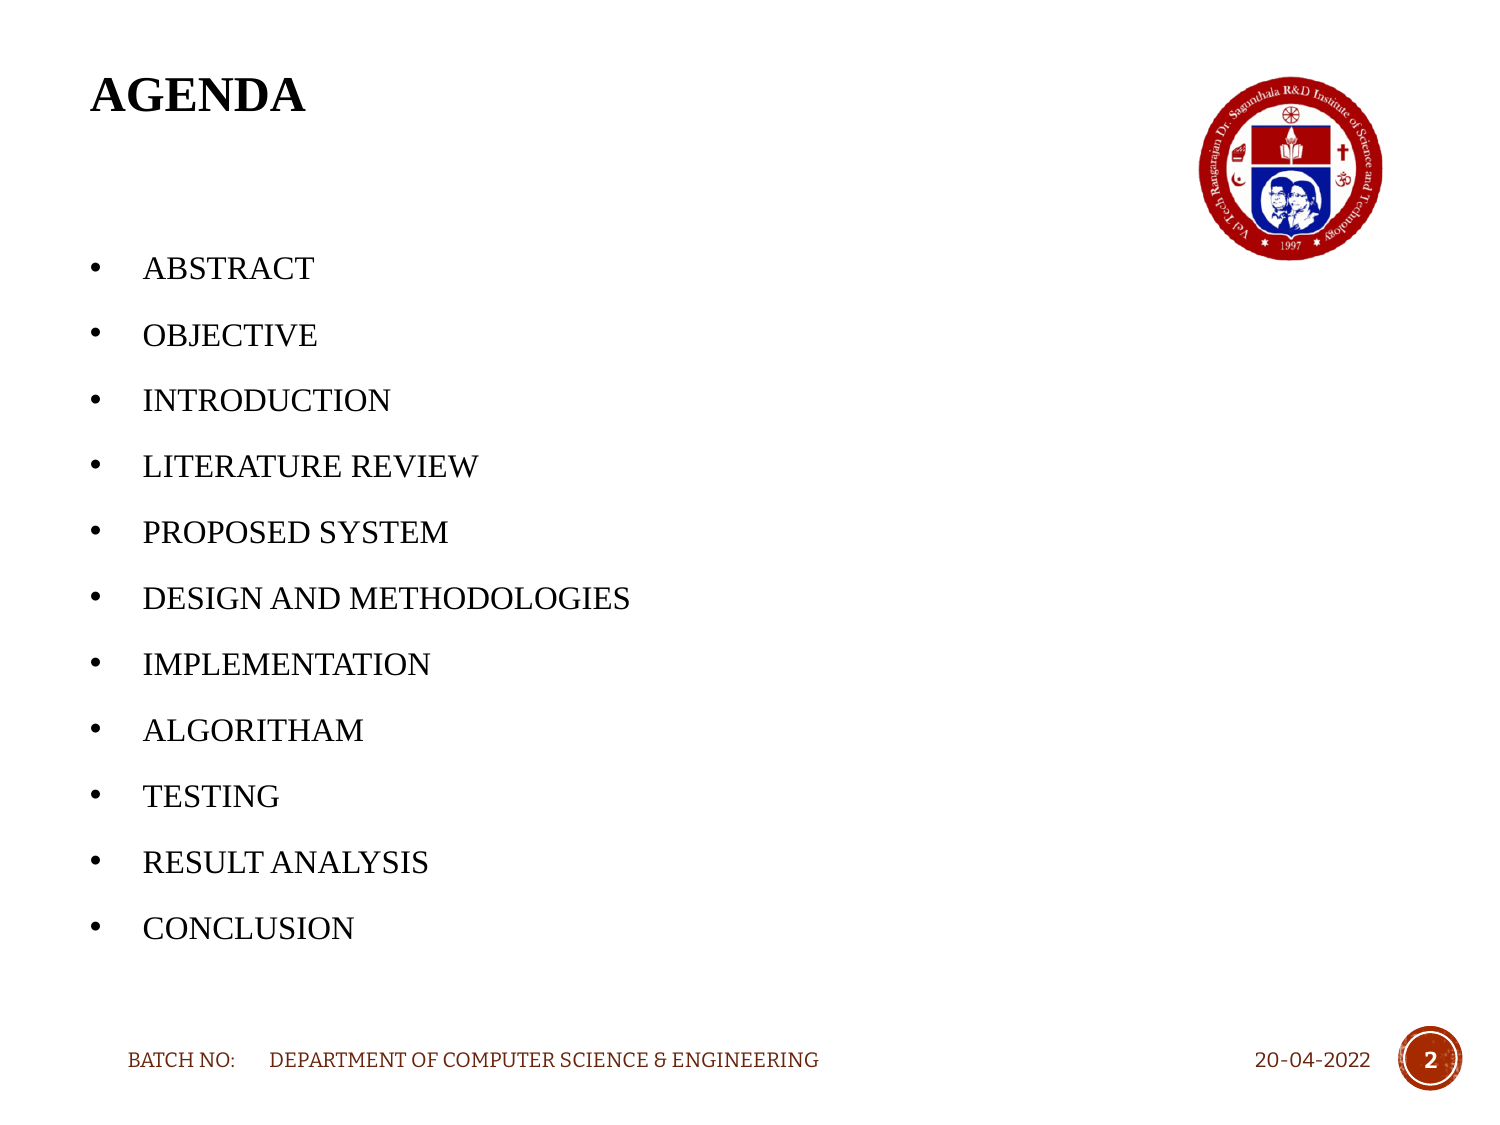

AGENDA
ABSTRACT
OBJECTIVE
INTRODUCTION
LITERATURE REVIEW
PROPOSED SYSTEM
DESIGN AND METHODOLOGIES
IMPLEMENTATION
ALGORITHAM
TESTING
RESULT ANALYSIS
CONCLUSION

BATCH NO:        DEPARTMENT OF COMPUTER SCIENCE & ENGINEERING
20-04-2022
2